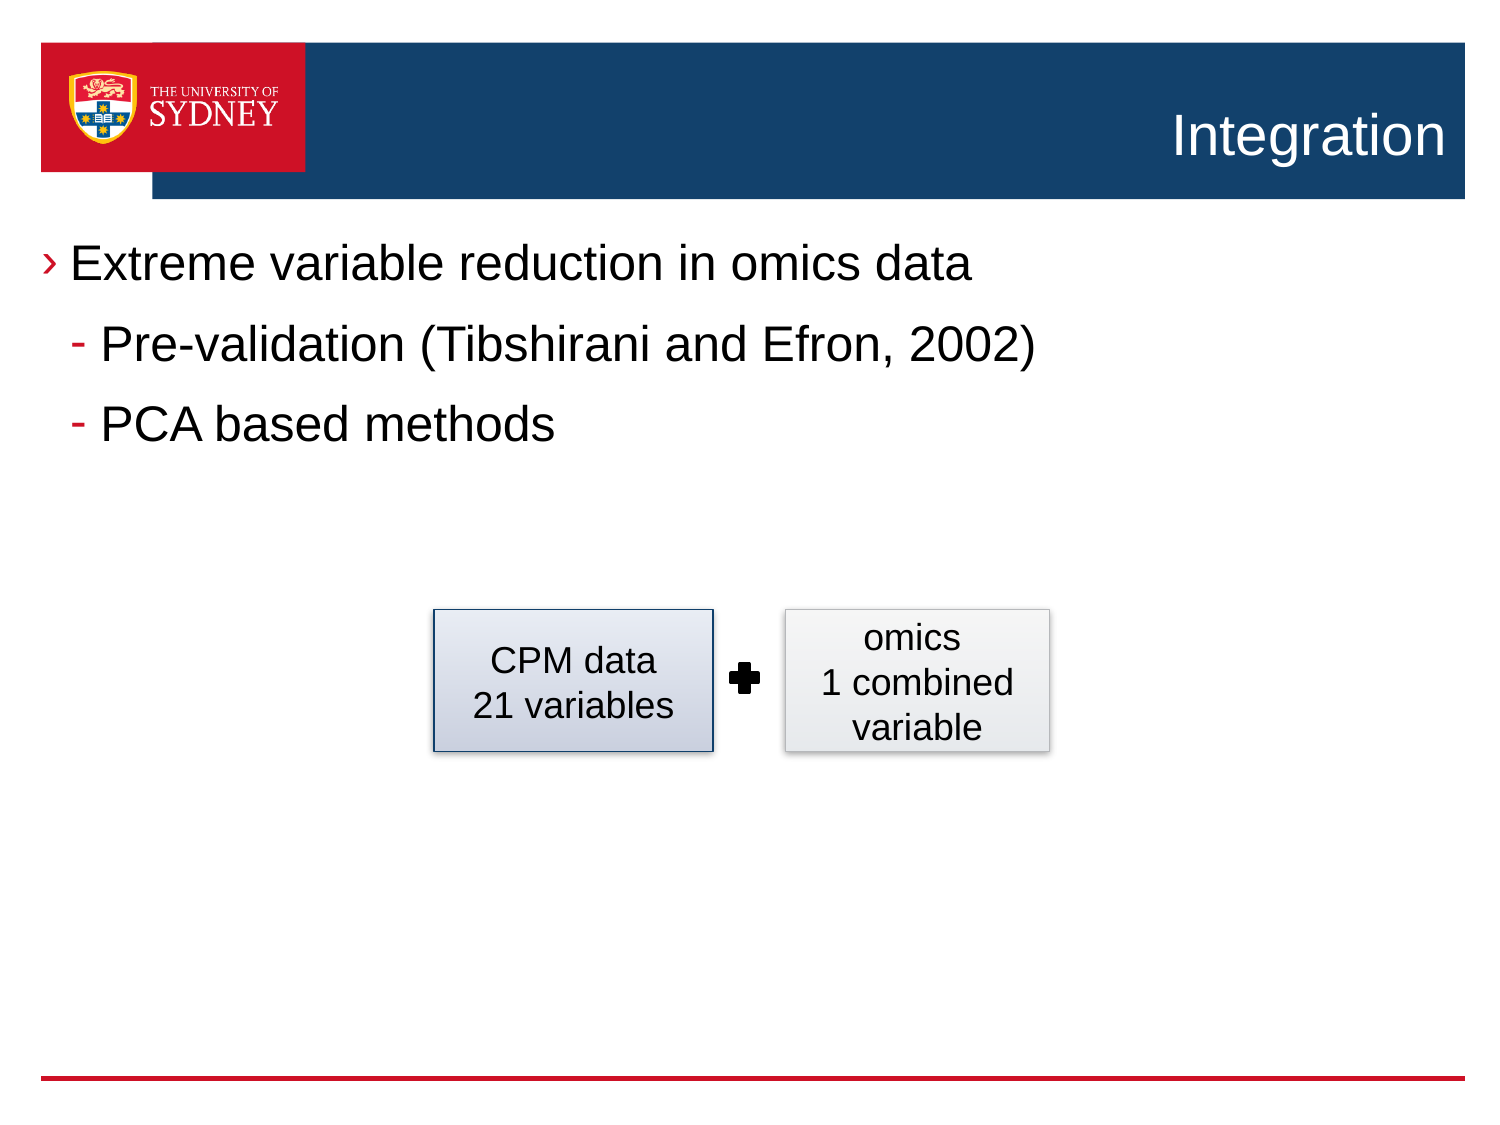

# Integration
Extreme variable reduction in omics data
Pre-validation (Tibshirani and Efron, 2002)
PCA based methods

CPM data
21 variables
omics
1 combined
variable